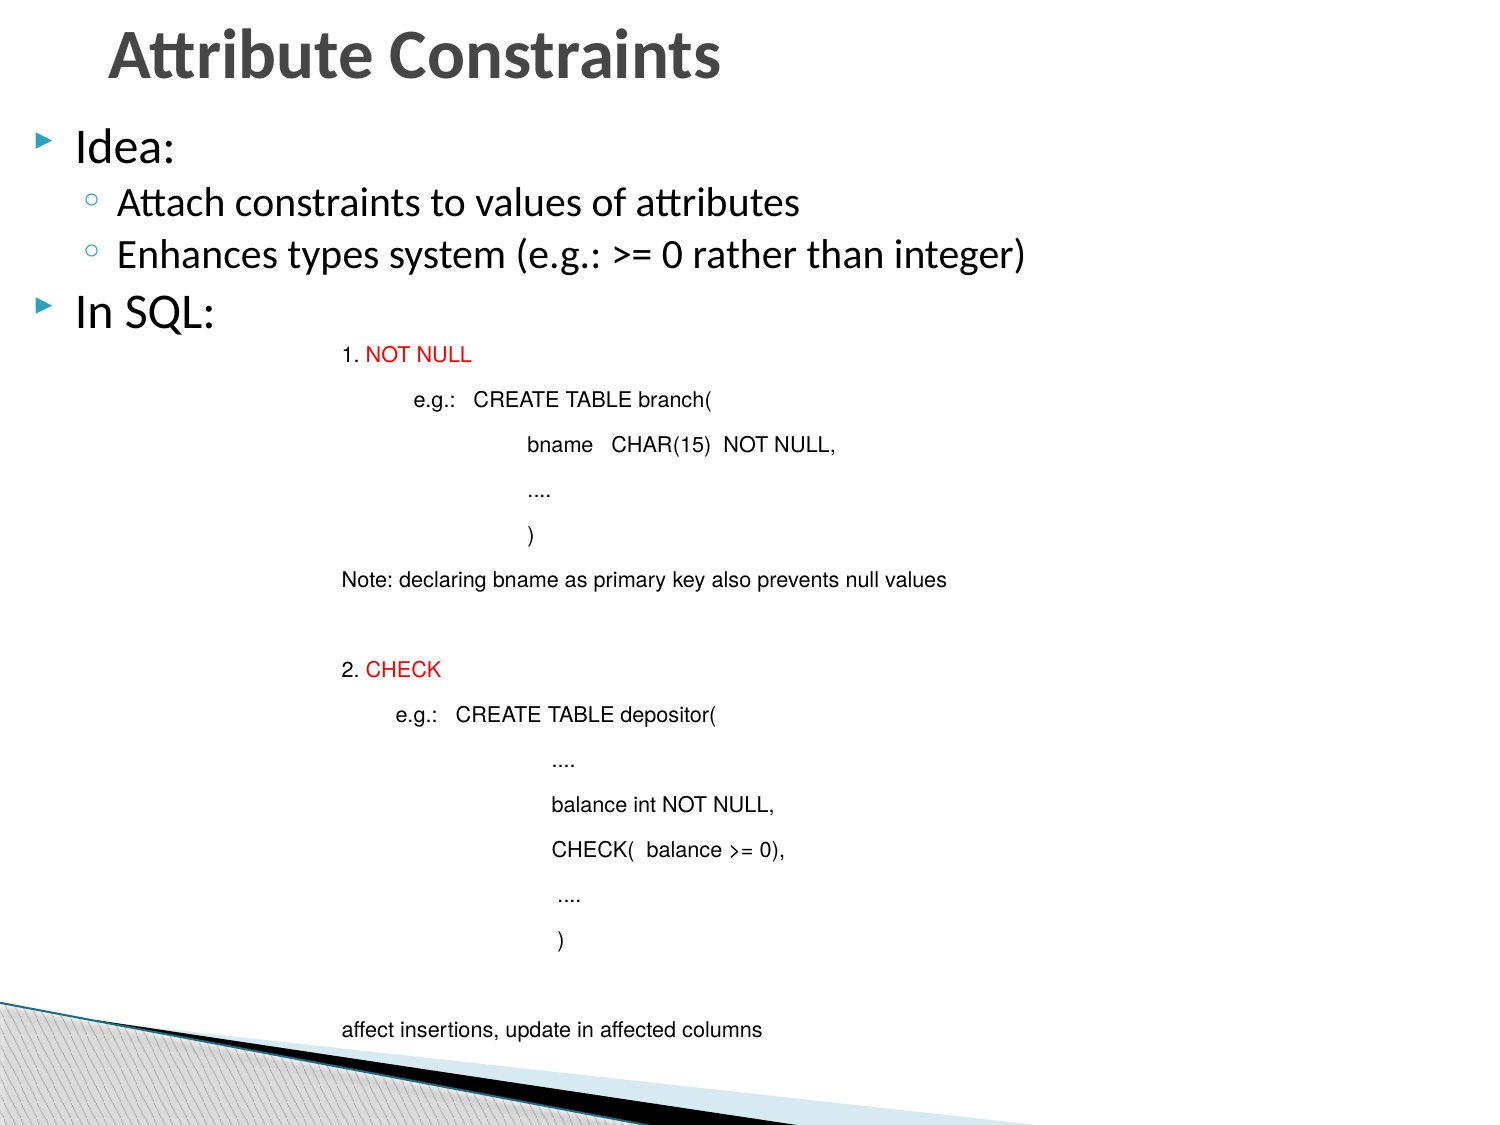

# Attribute Constraints
Idea:
Attach constraints to values of attributes
Enhances types system (e.g.: >= 0 rather than integer)
In SQL:
1. NOT NULL
            e.g.:   CREATE TABLE branch(
                               bname   CHAR(15)  NOT NULL,
                               ....
                               )
Note: declaring bname as primary key also prevents null values

2. CHECK
         e.g.:   CREATE TABLE depositor(
                                   ....
                                   balance int NOT NULL,
                                   CHECK(  balance >= 0),
                                    ....
                                    )

affect insertions, update in affected columns